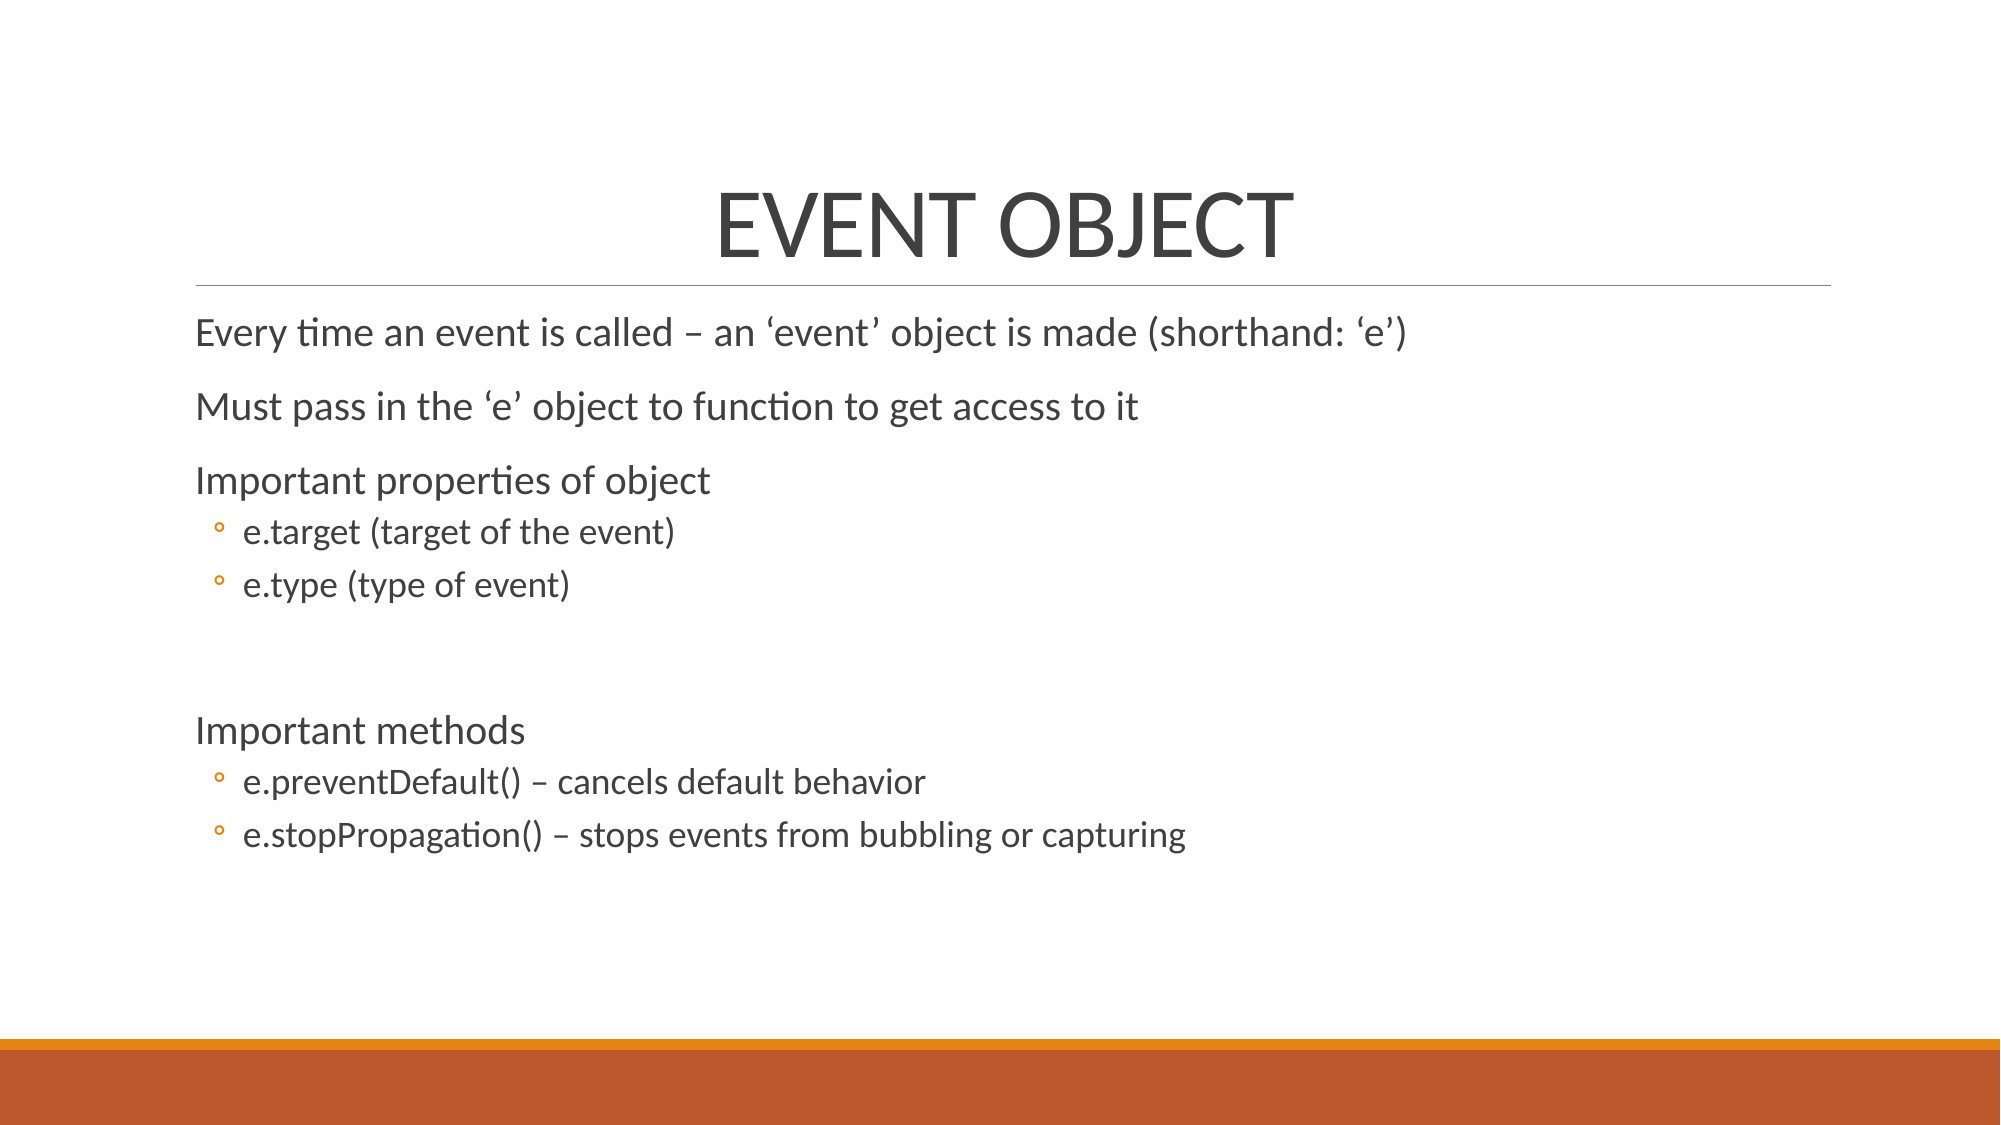

# EVENT OBJECT
Every time an event is called – an ‘event’ object is made (shorthand: ‘e’)
Must pass in the ‘e’ object to function to get access to it
Important properties of object
e.target (target of the event)
e.type (type of event)

Important methods
e.preventDefault() – cancels default behavior
e.stopPropagation() – stops events from bubbling or capturing